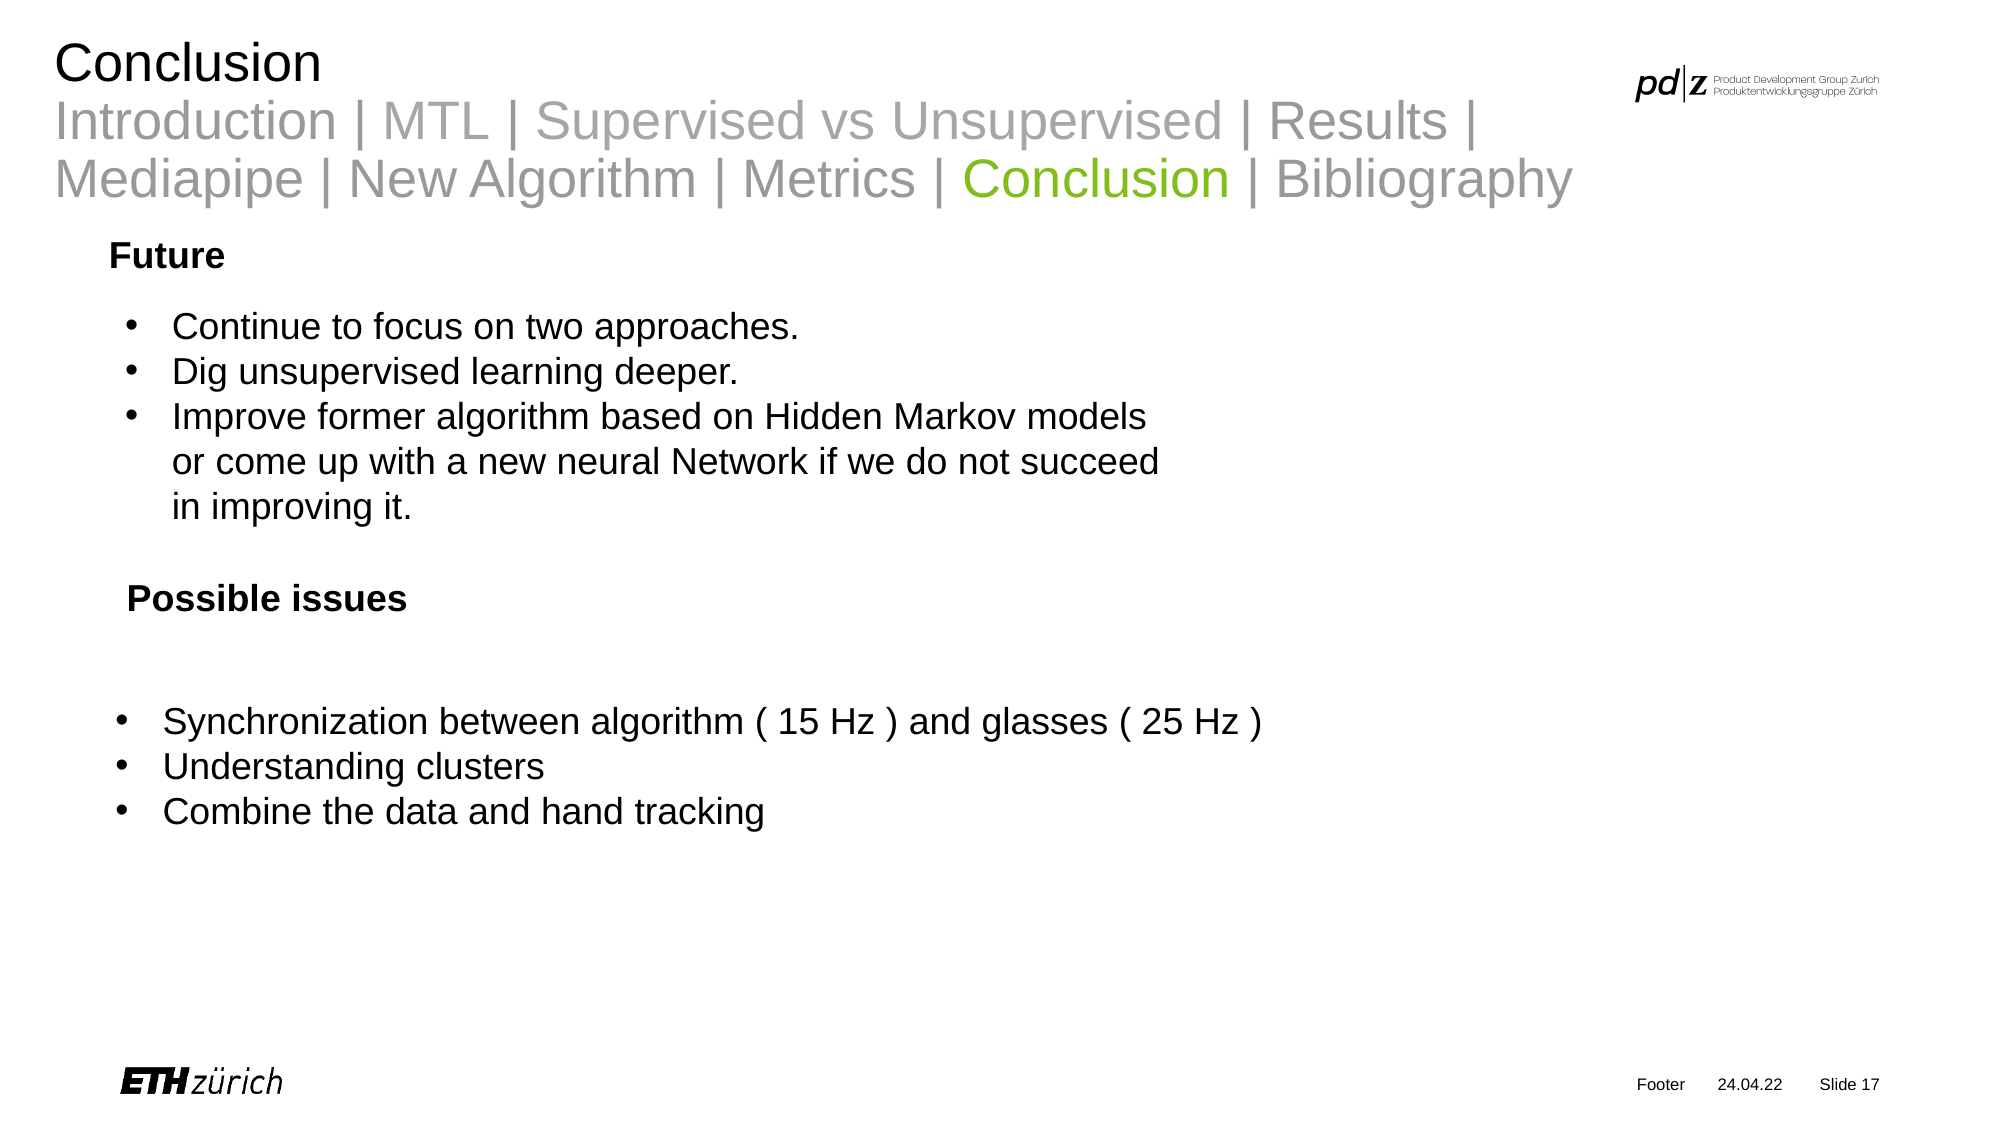

# Conclusion Introduction | MTL | Supervised vs Unsupervised | Results | Mediapipe | New Algorithm | Metrics | Conclusion | Bibliography
Future
Continue to focus on two approaches.
Dig unsupervised learning deeper.
Improve former algorithm based on Hidden Markov models or come up with a new neural Network if we do not succeed in improving it.
Possible issues
Synchronization between algorithm ( 15 Hz ) and glasses ( 25 Hz )
Understanding clusters
Combine the data and hand tracking
Footer
24.04.22
Slide 17